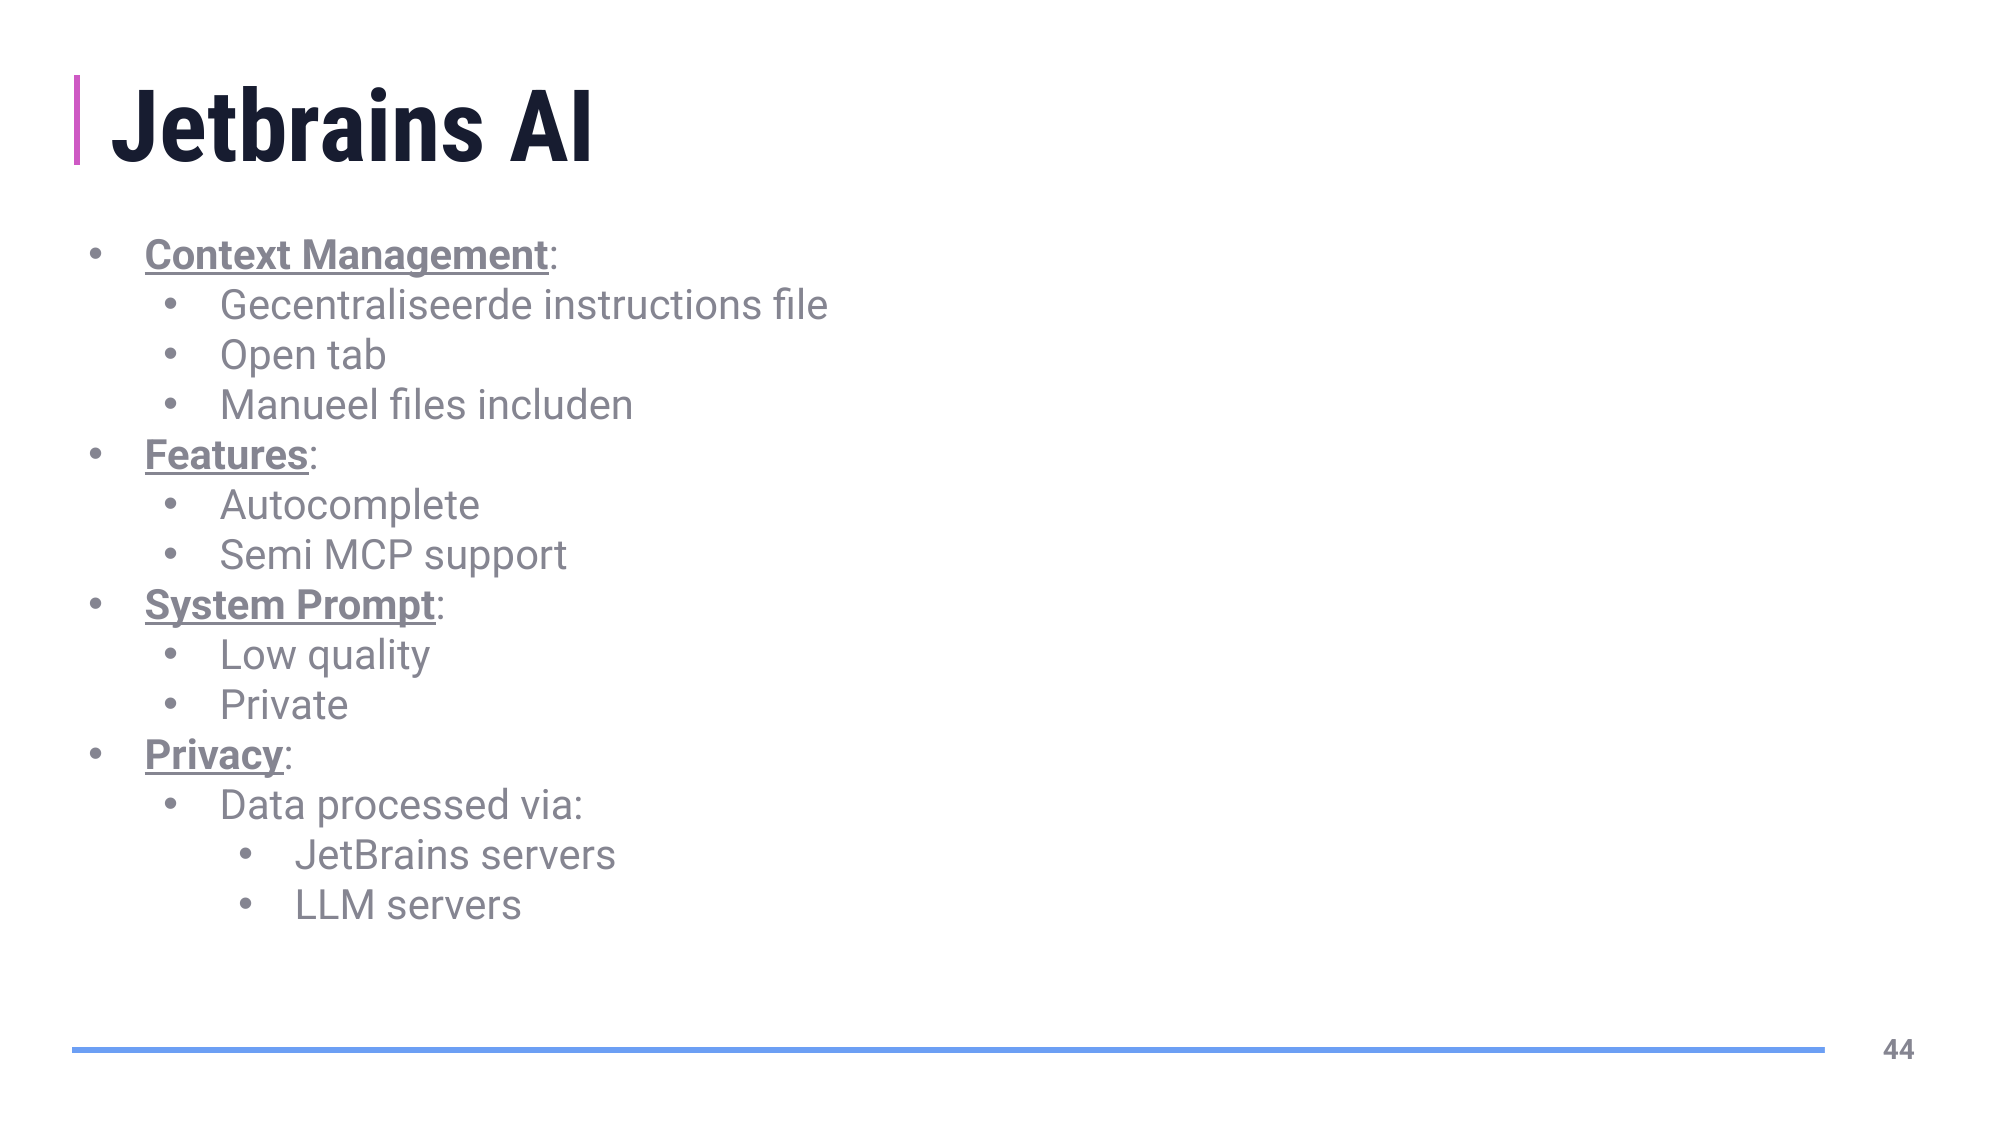

# Jetbrains AI
Context Management:
Gecentraliseerde instructions file
Open tab
Manueel files includen
Features:
Autocomplete
Semi MCP support
System Prompt:
Low quality
Private
Privacy:
Data processed via:
JetBrains servers
LLM servers